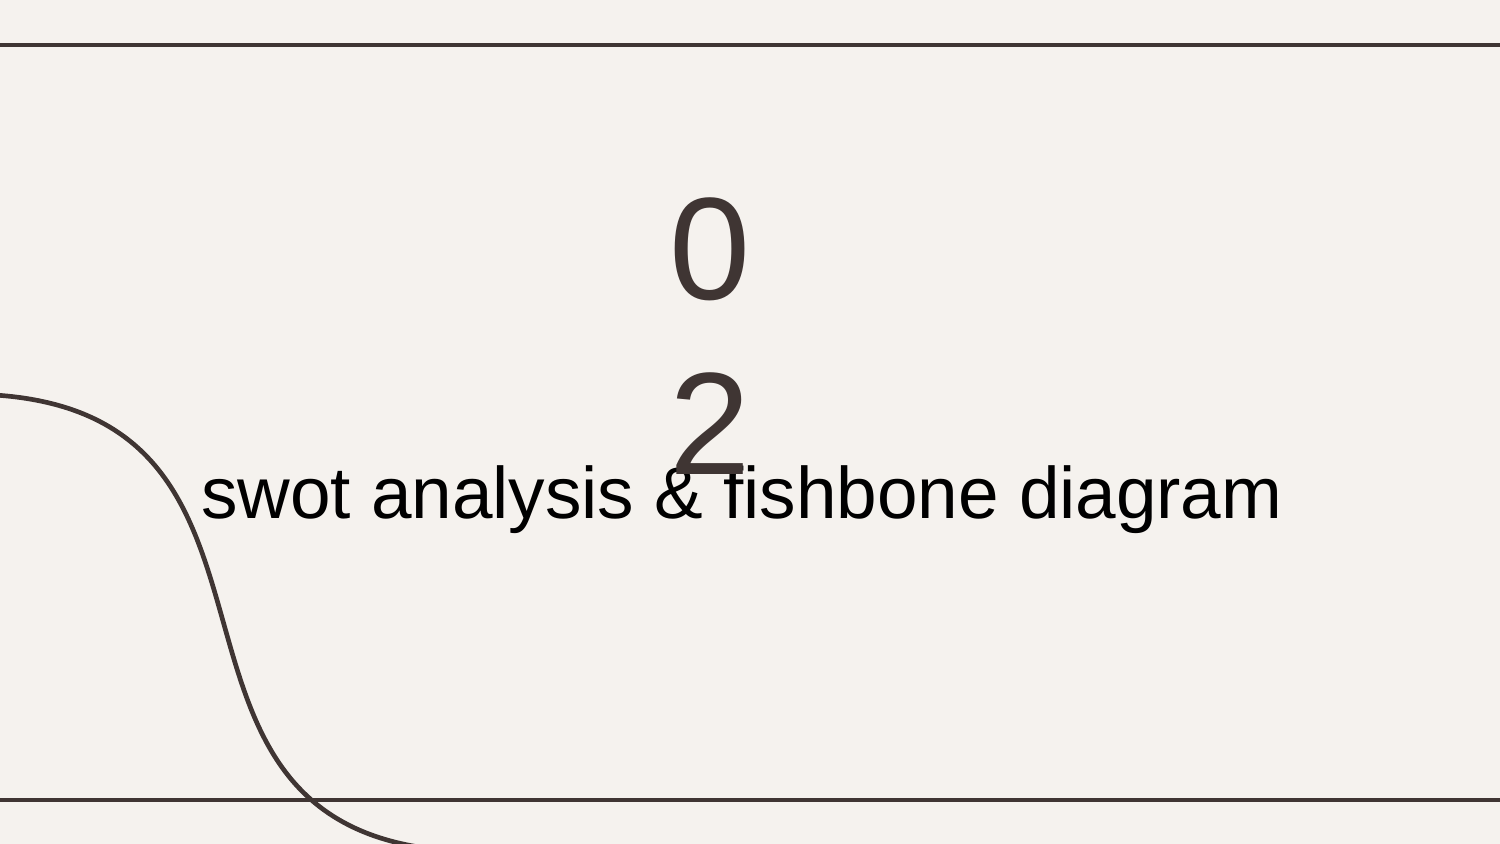

02
# swot analysis & fishbone diagram